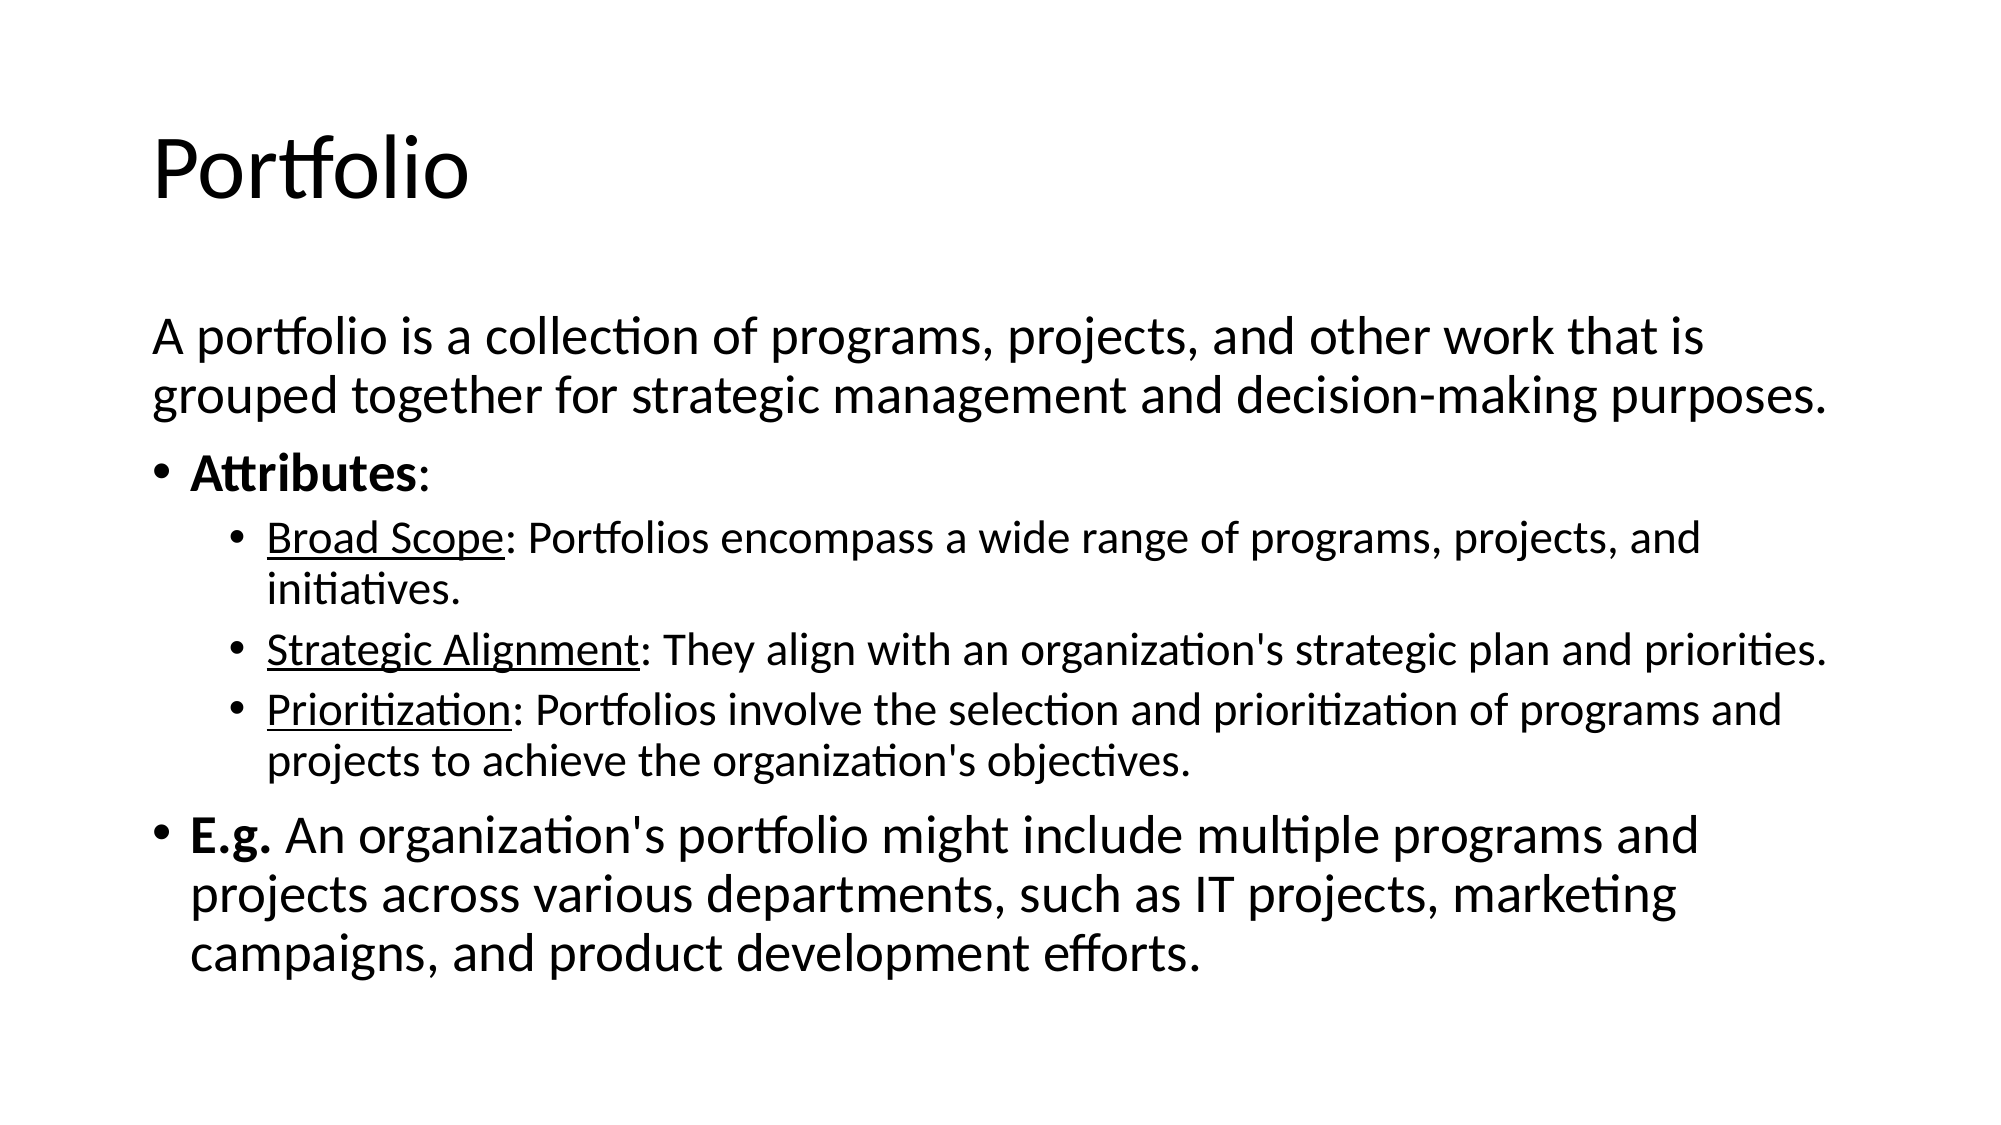

# Portfolio
A portfolio is a collection of programs, projects, and other work that is grouped together for strategic management and decision-making purposes.
Attributes:
Broad Scope: Portfolios encompass a wide range of programs, projects, and initiatives.
Strategic Alignment: They align with an organization's strategic plan and priorities.
Prioritization: Portfolios involve the selection and prioritization of programs and projects to achieve the organization's objectives.
E.g. An organization's portfolio might include multiple programs and projects across various departments, such as IT projects, marketing campaigns, and product development efforts.